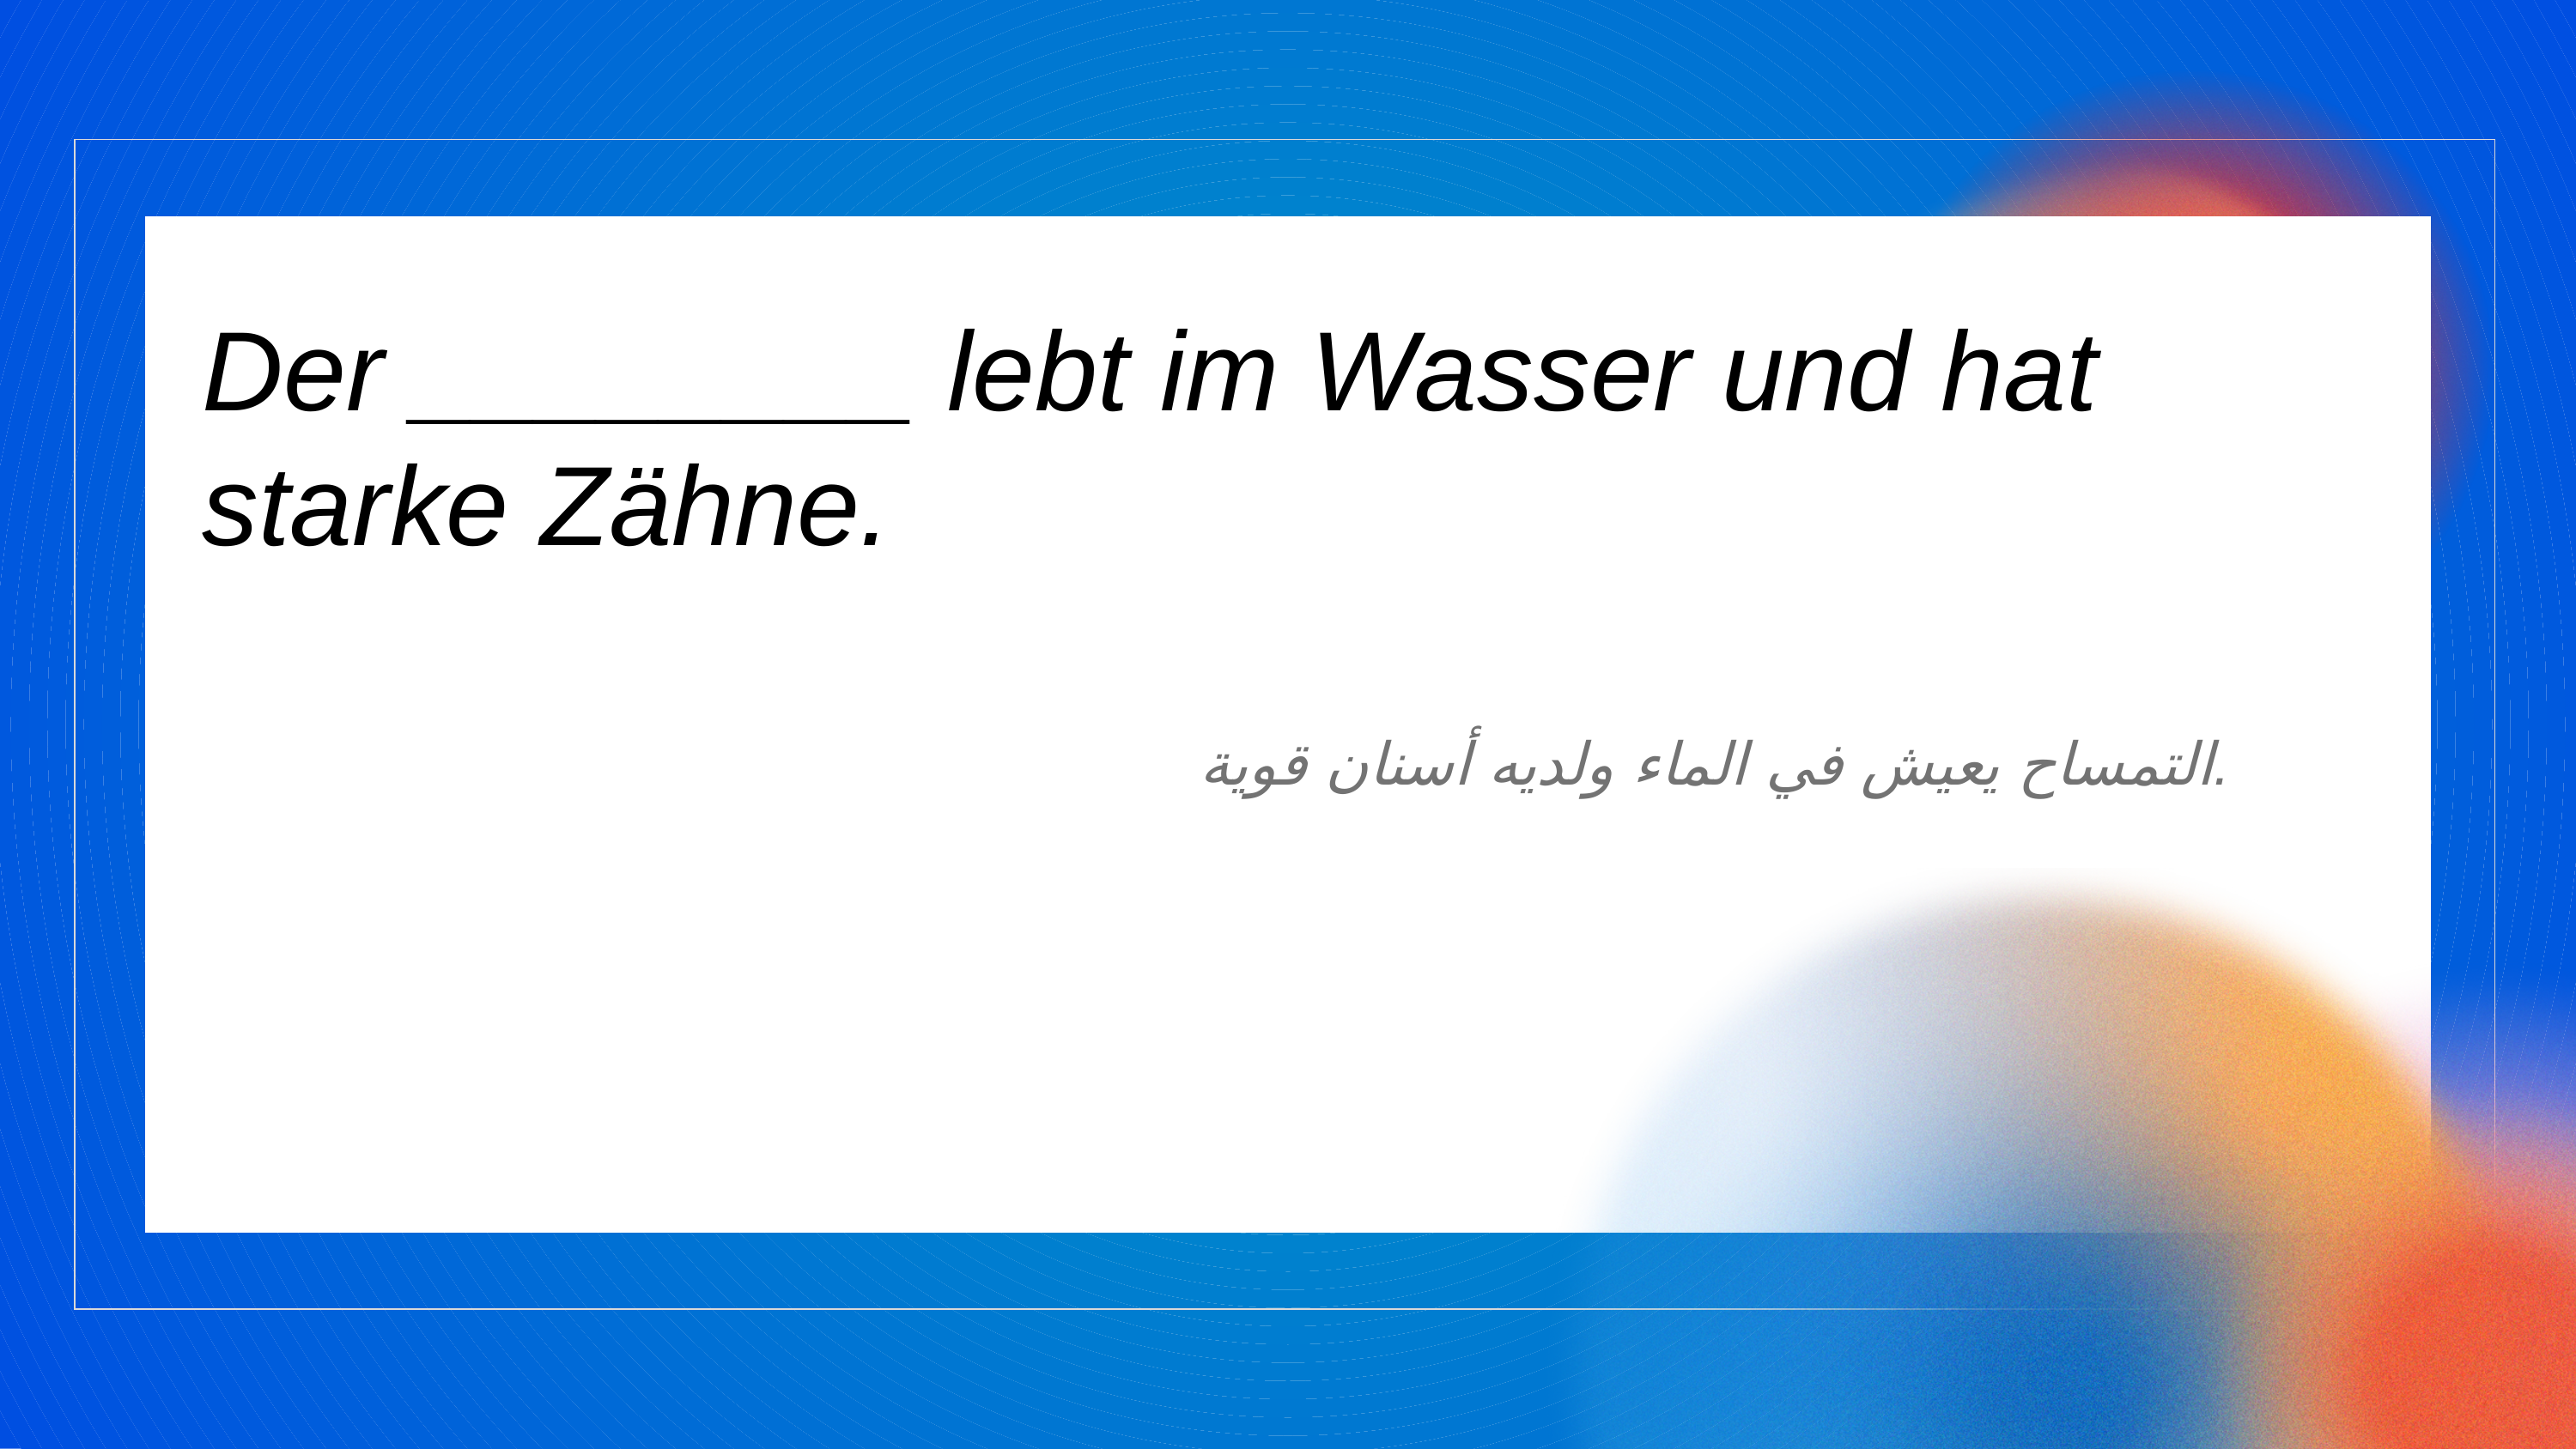

Der ________ lebt im Wasser und hat starke Zähne.
التمساح يعيش في الماء ولديه أسنان قوية.